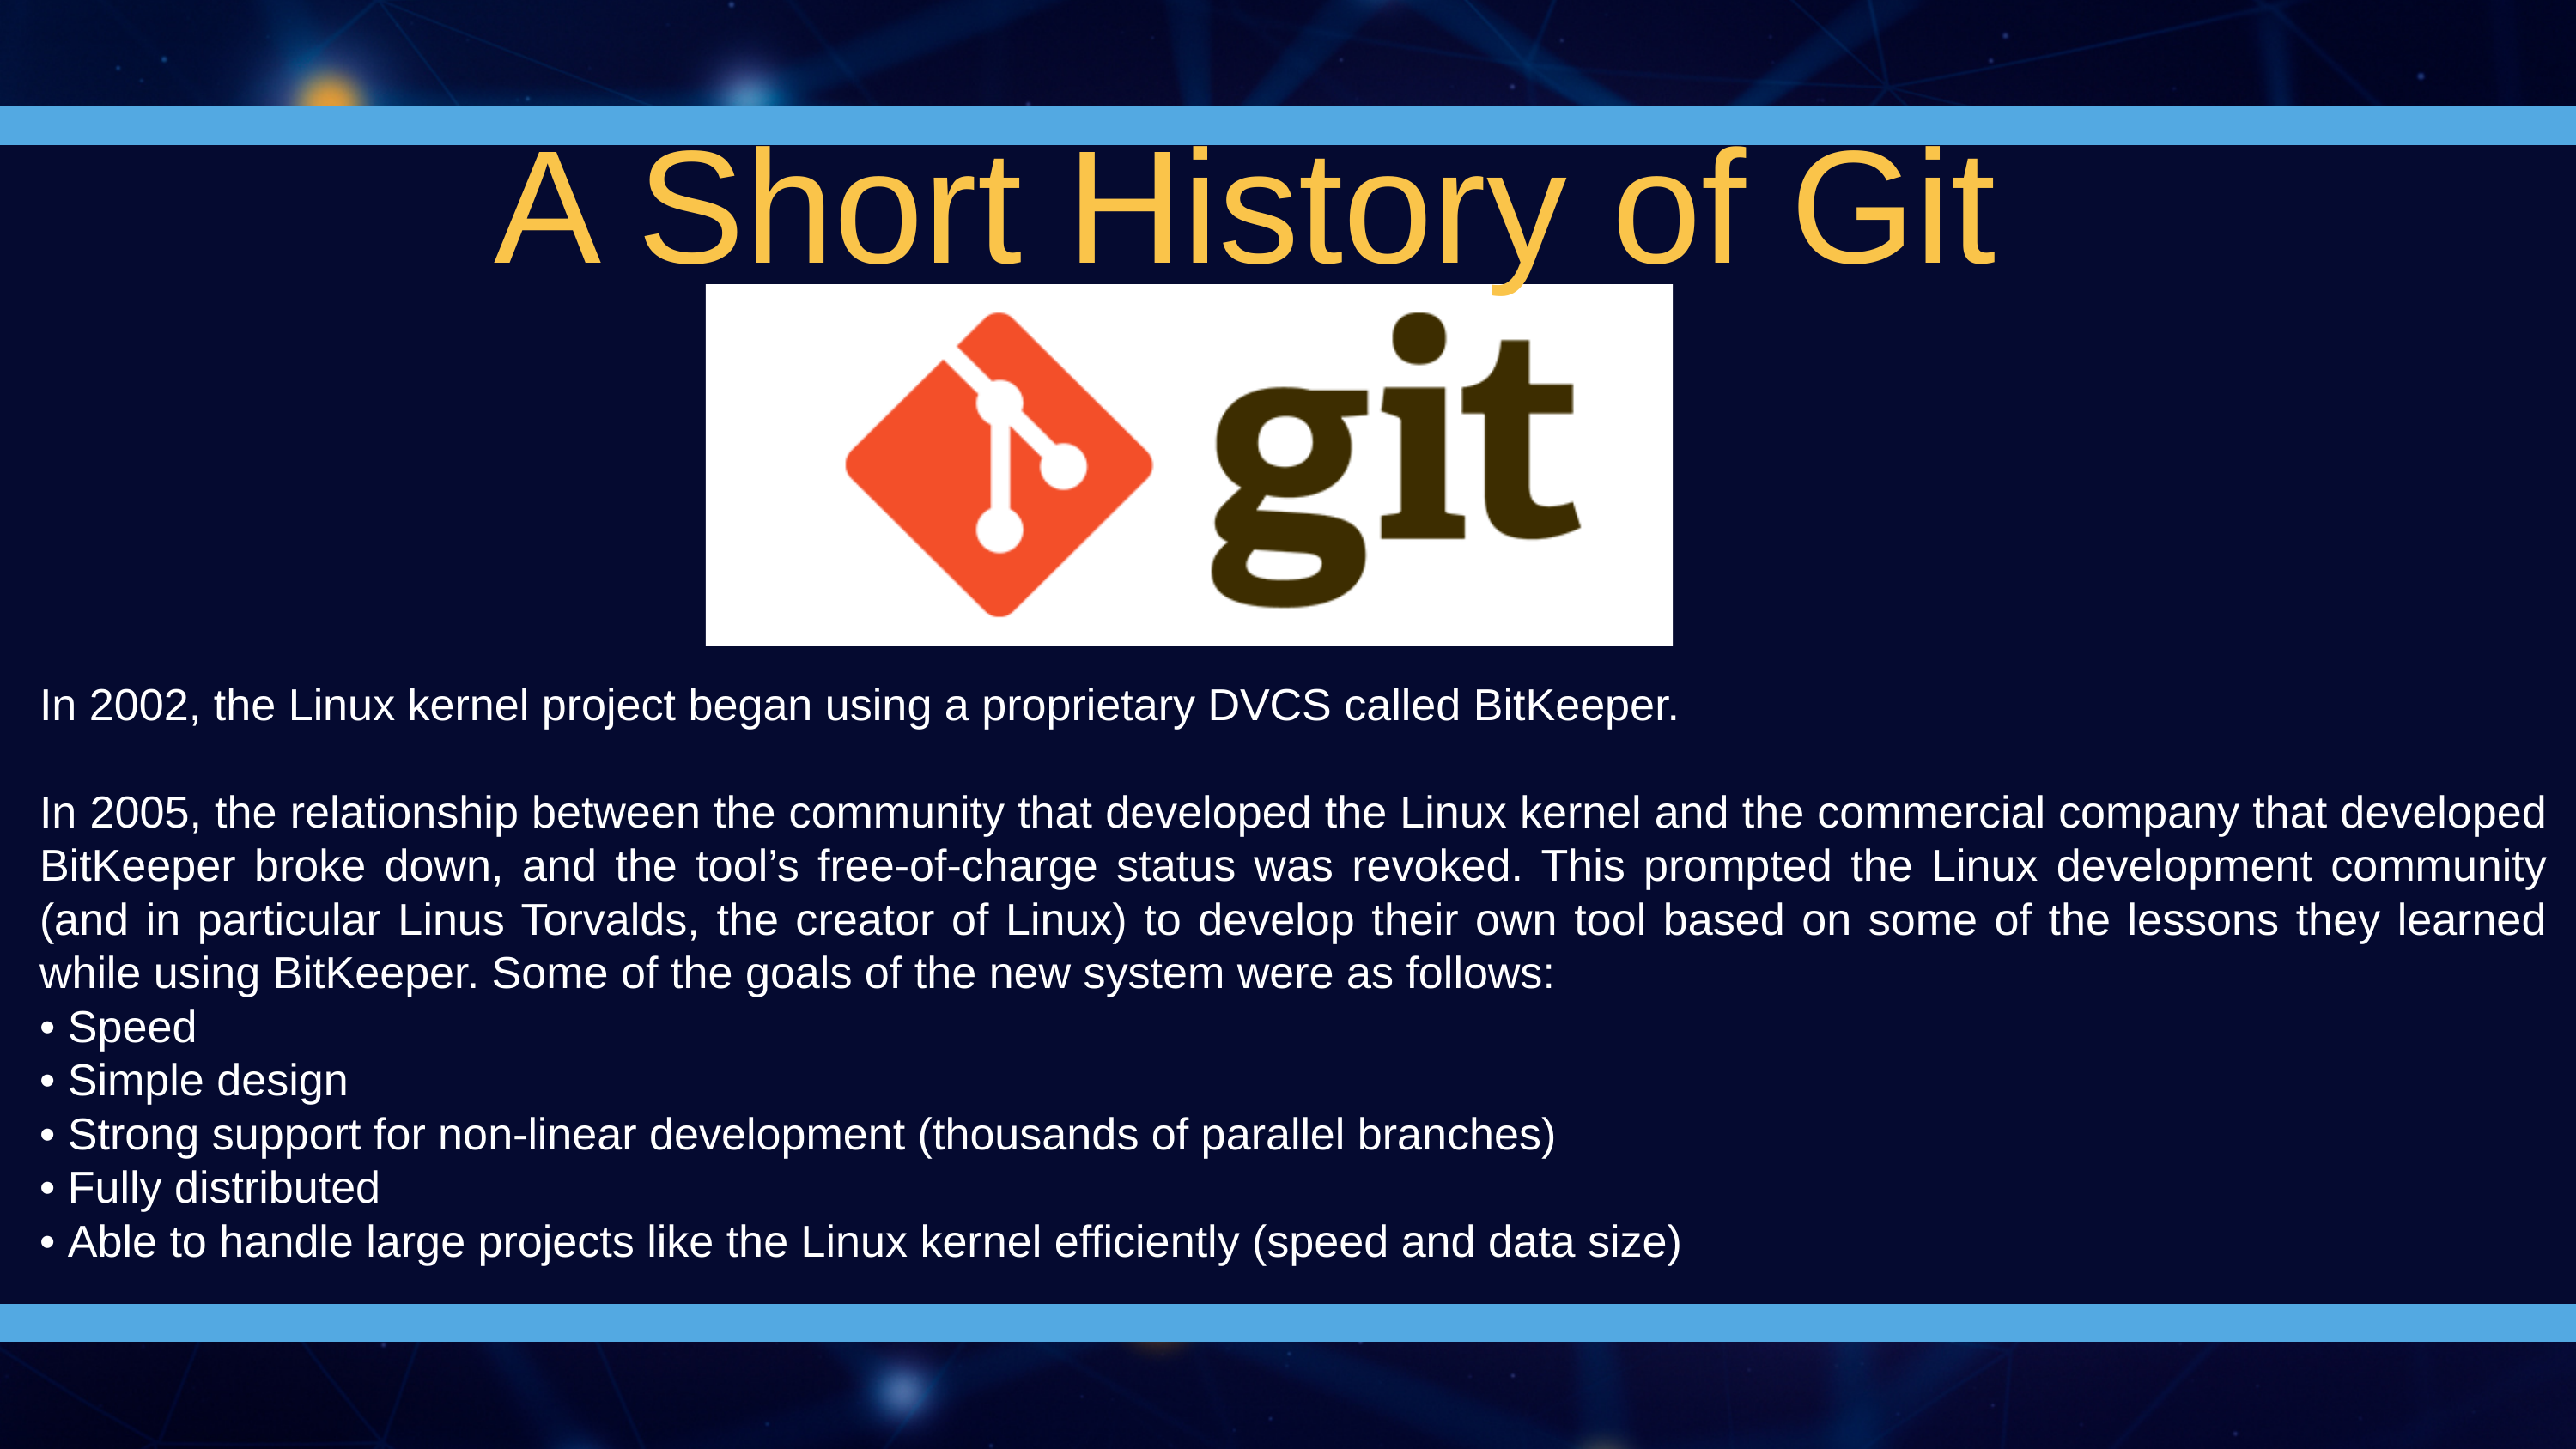

A Short History of Git

In 2002, the Linux kernel project began using a proprietary DVCS called BitKeeper.

In 2005, the relationship between the community that developed the Linux kernel and the commercial company that developed BitKeeper broke down, and the tool’s free-of-charge status was revoked. This prompted the Linux development community (and in particular Linus Torvalds, the creator of Linux) to develop their own tool based on some of the lessons they learned while using BitKeeper. Some of the goals of the new system were as follows:
• Speed
• Simple design
• Strong support for non-linear development (thousands of parallel branches)
• Fully distributed
• Able to handle large projects like the Linux kernel efficiently (speed and data size)